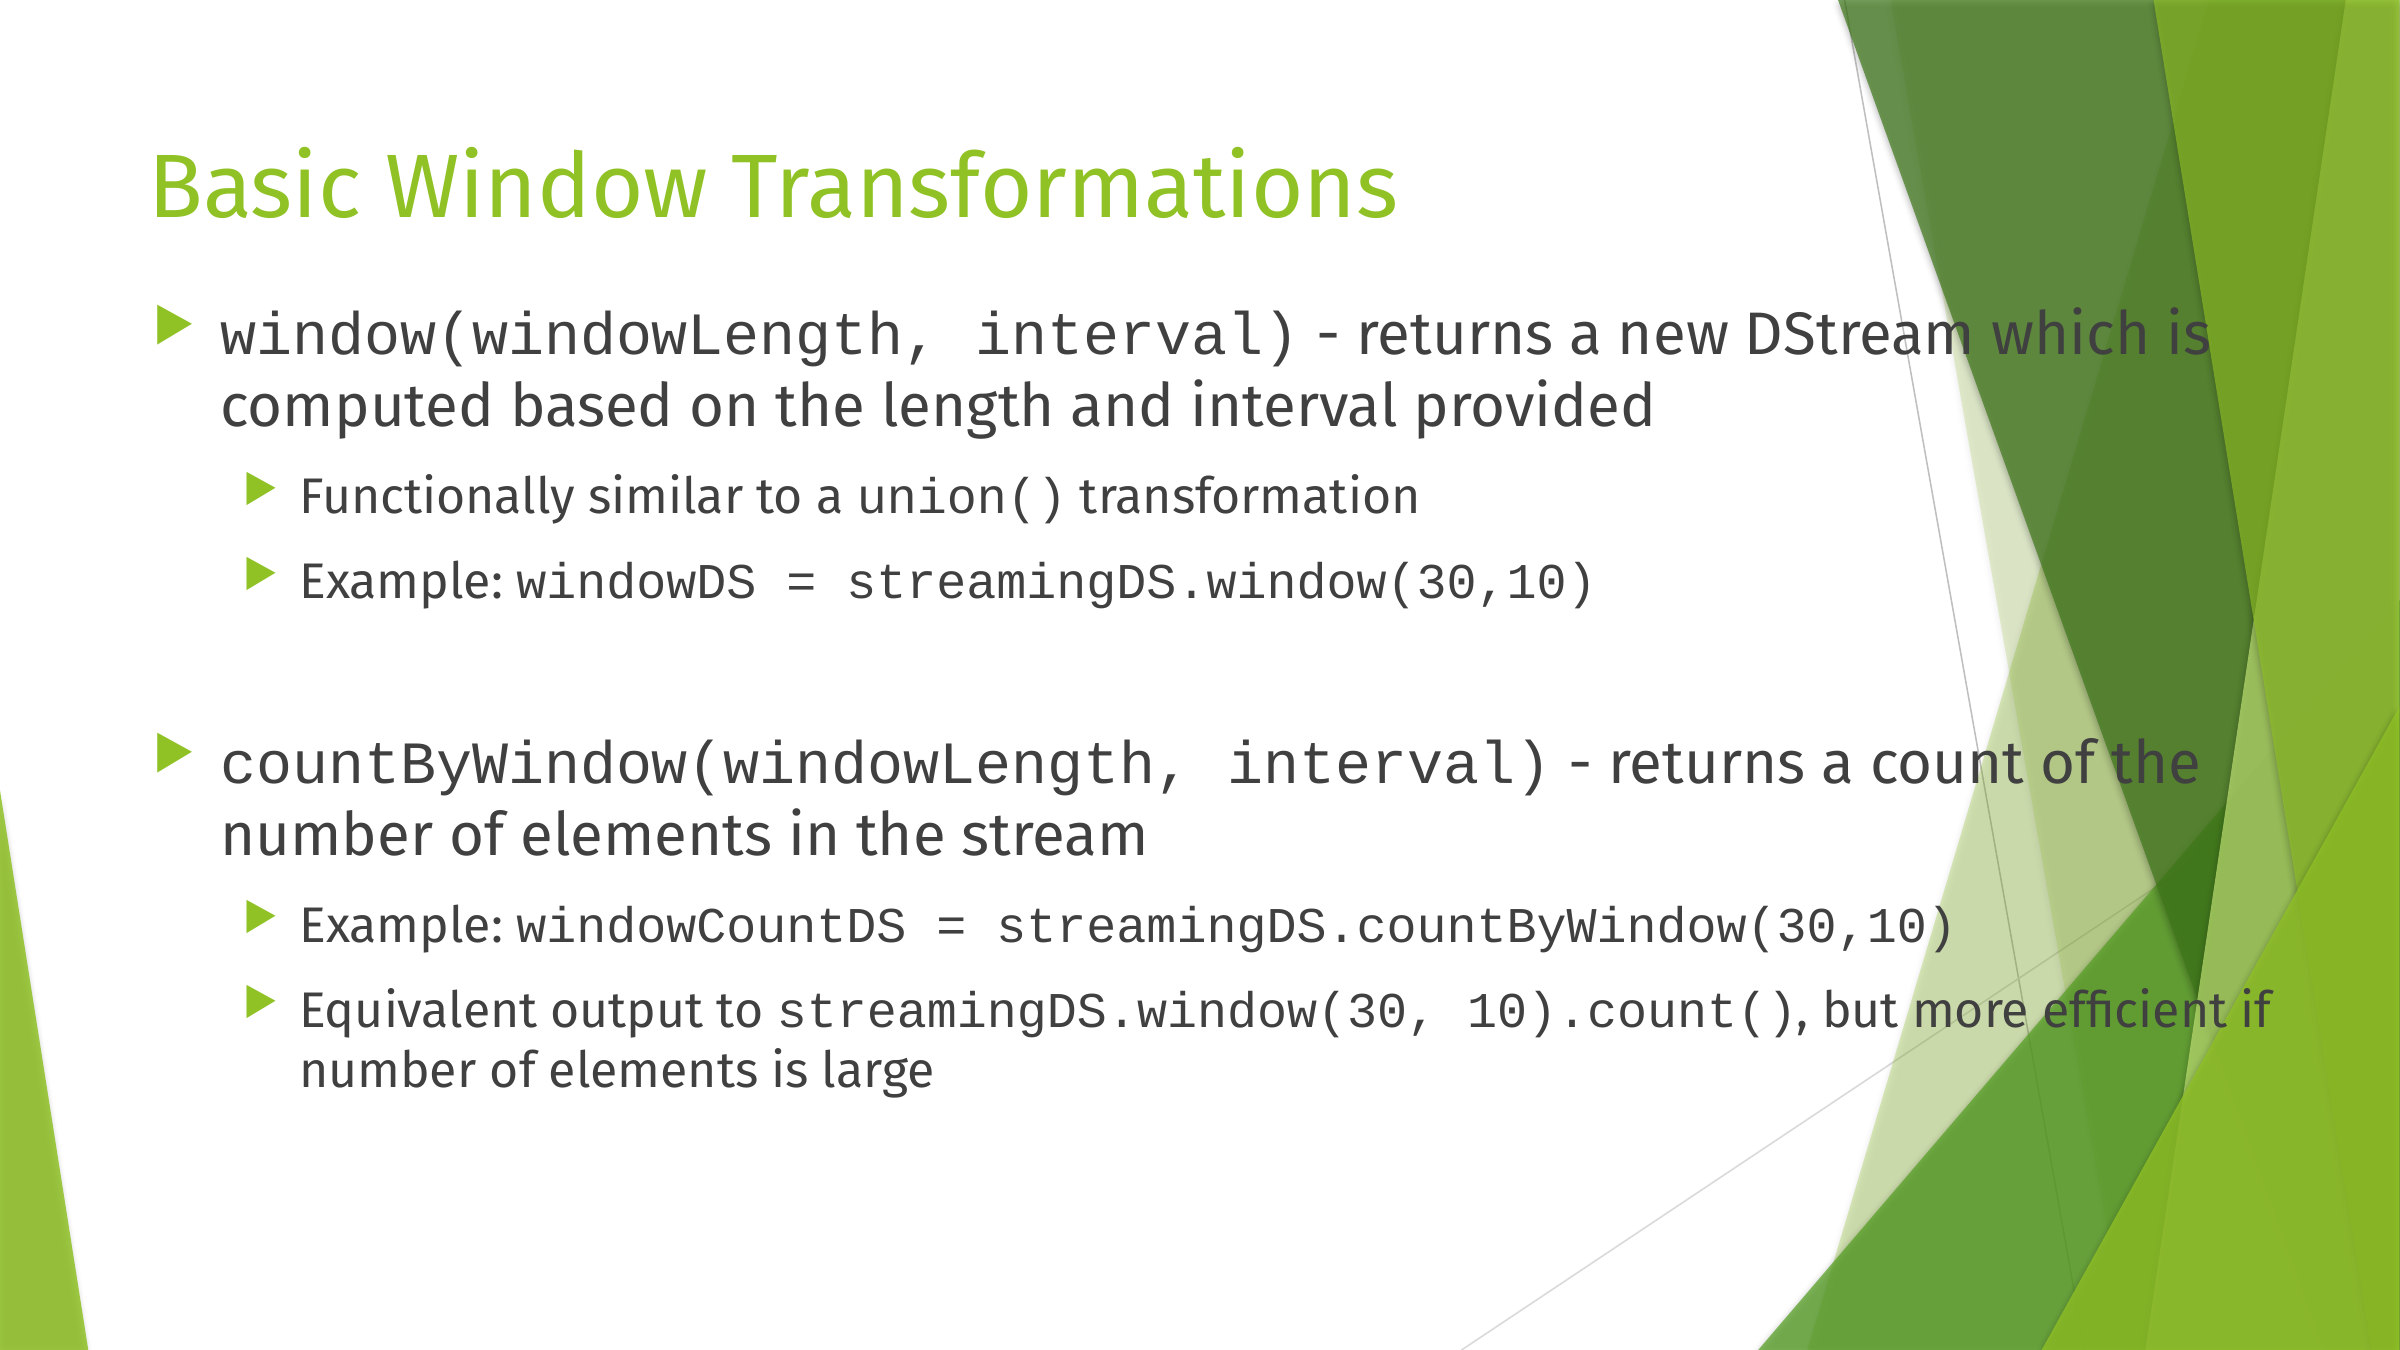

# Basic Window Transformations
window(windowLength, interval) - returns a new DStream which is computed based on the length and interval provided
Functionally similar to a union() transformation
Example: windowDS = streamingDS.window(30,10)

countByWindow(windowLength, interval) - returns a count of the number of elements in the stream
Example: windowCountDS = streamingDS.countByWindow(30,10)
Equivalent output to streamingDS.window(30, 10).count(), but more efficient if number of elements is large